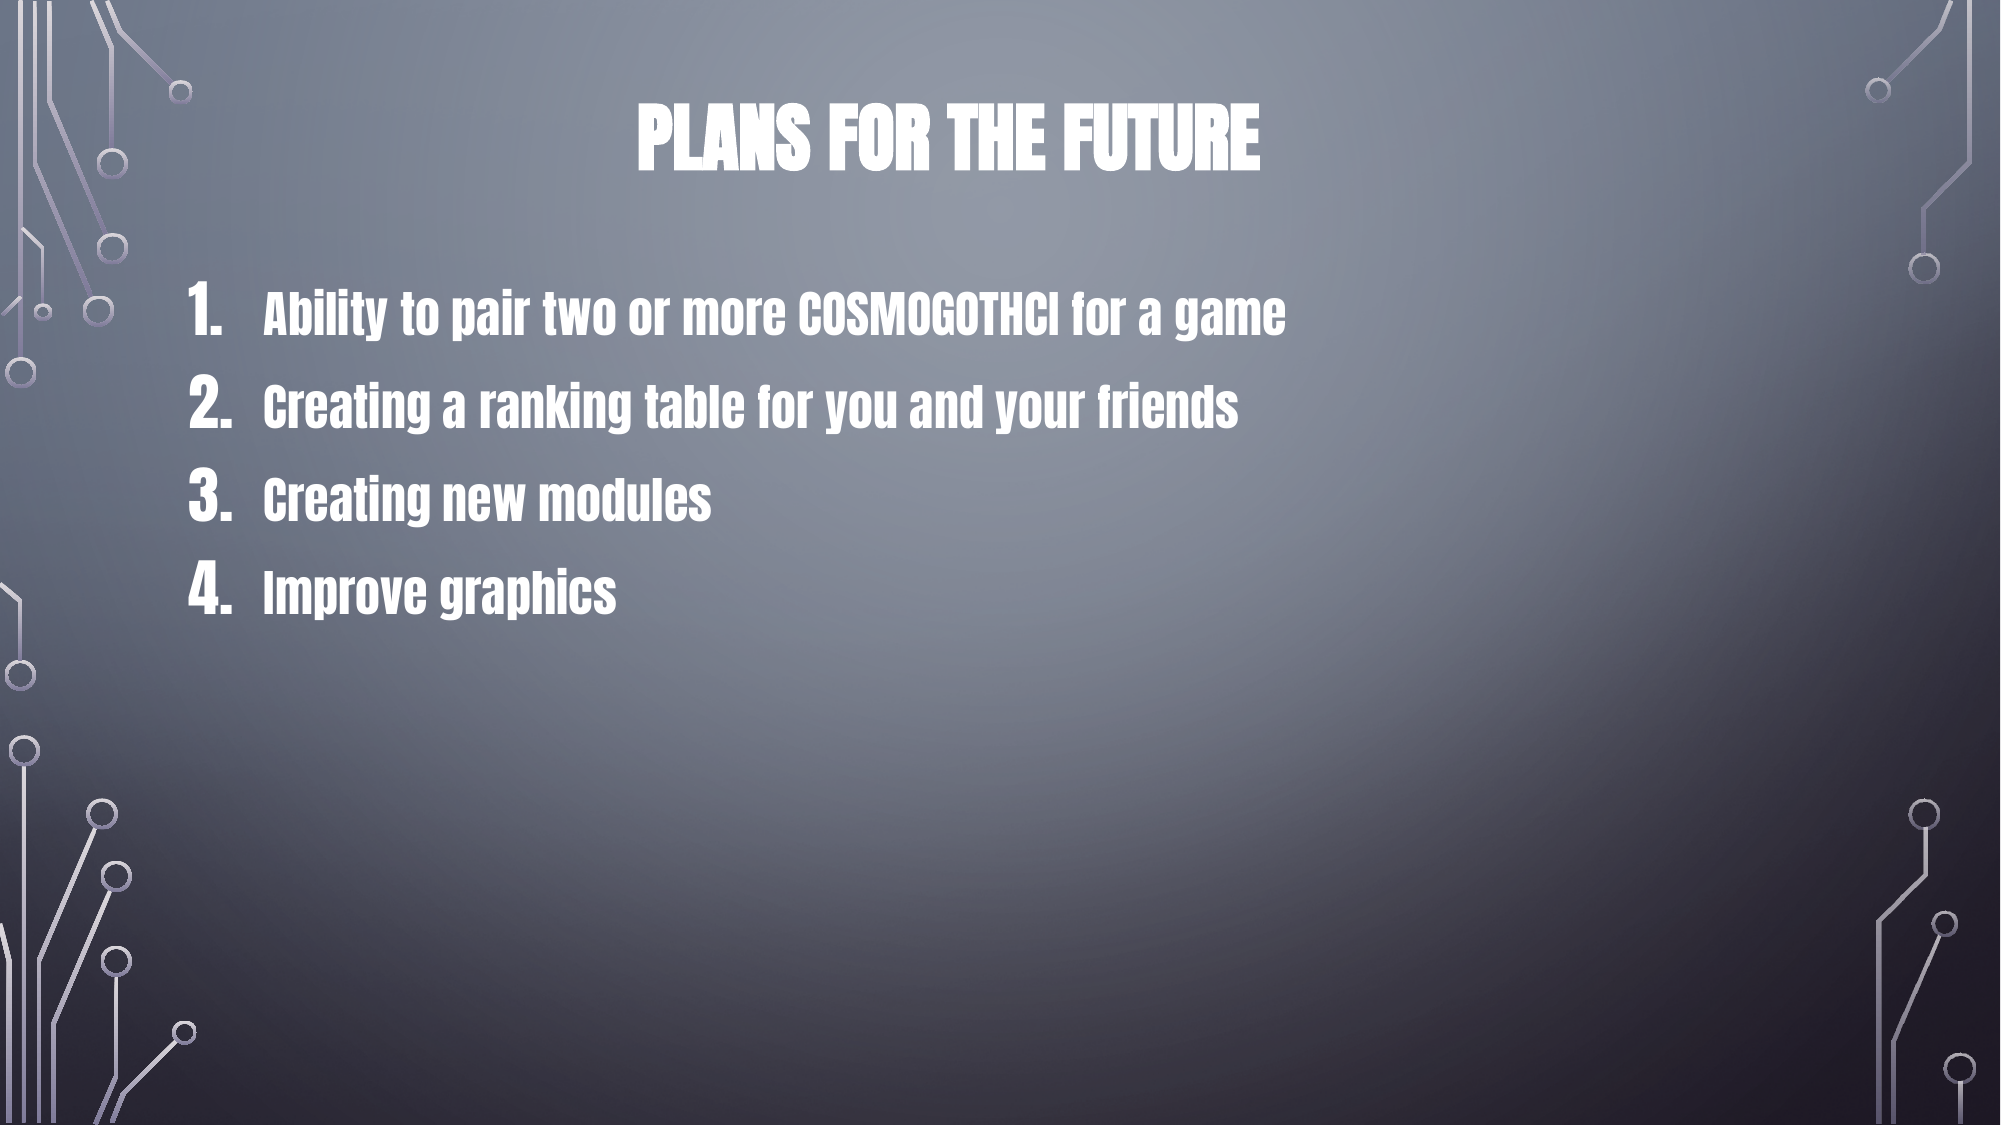

# Plans for the future
Ability to pair two or more COSMOGOTHCI for a game
Creating a ranking table for you and your friends
Creating new modules
Improve graphics